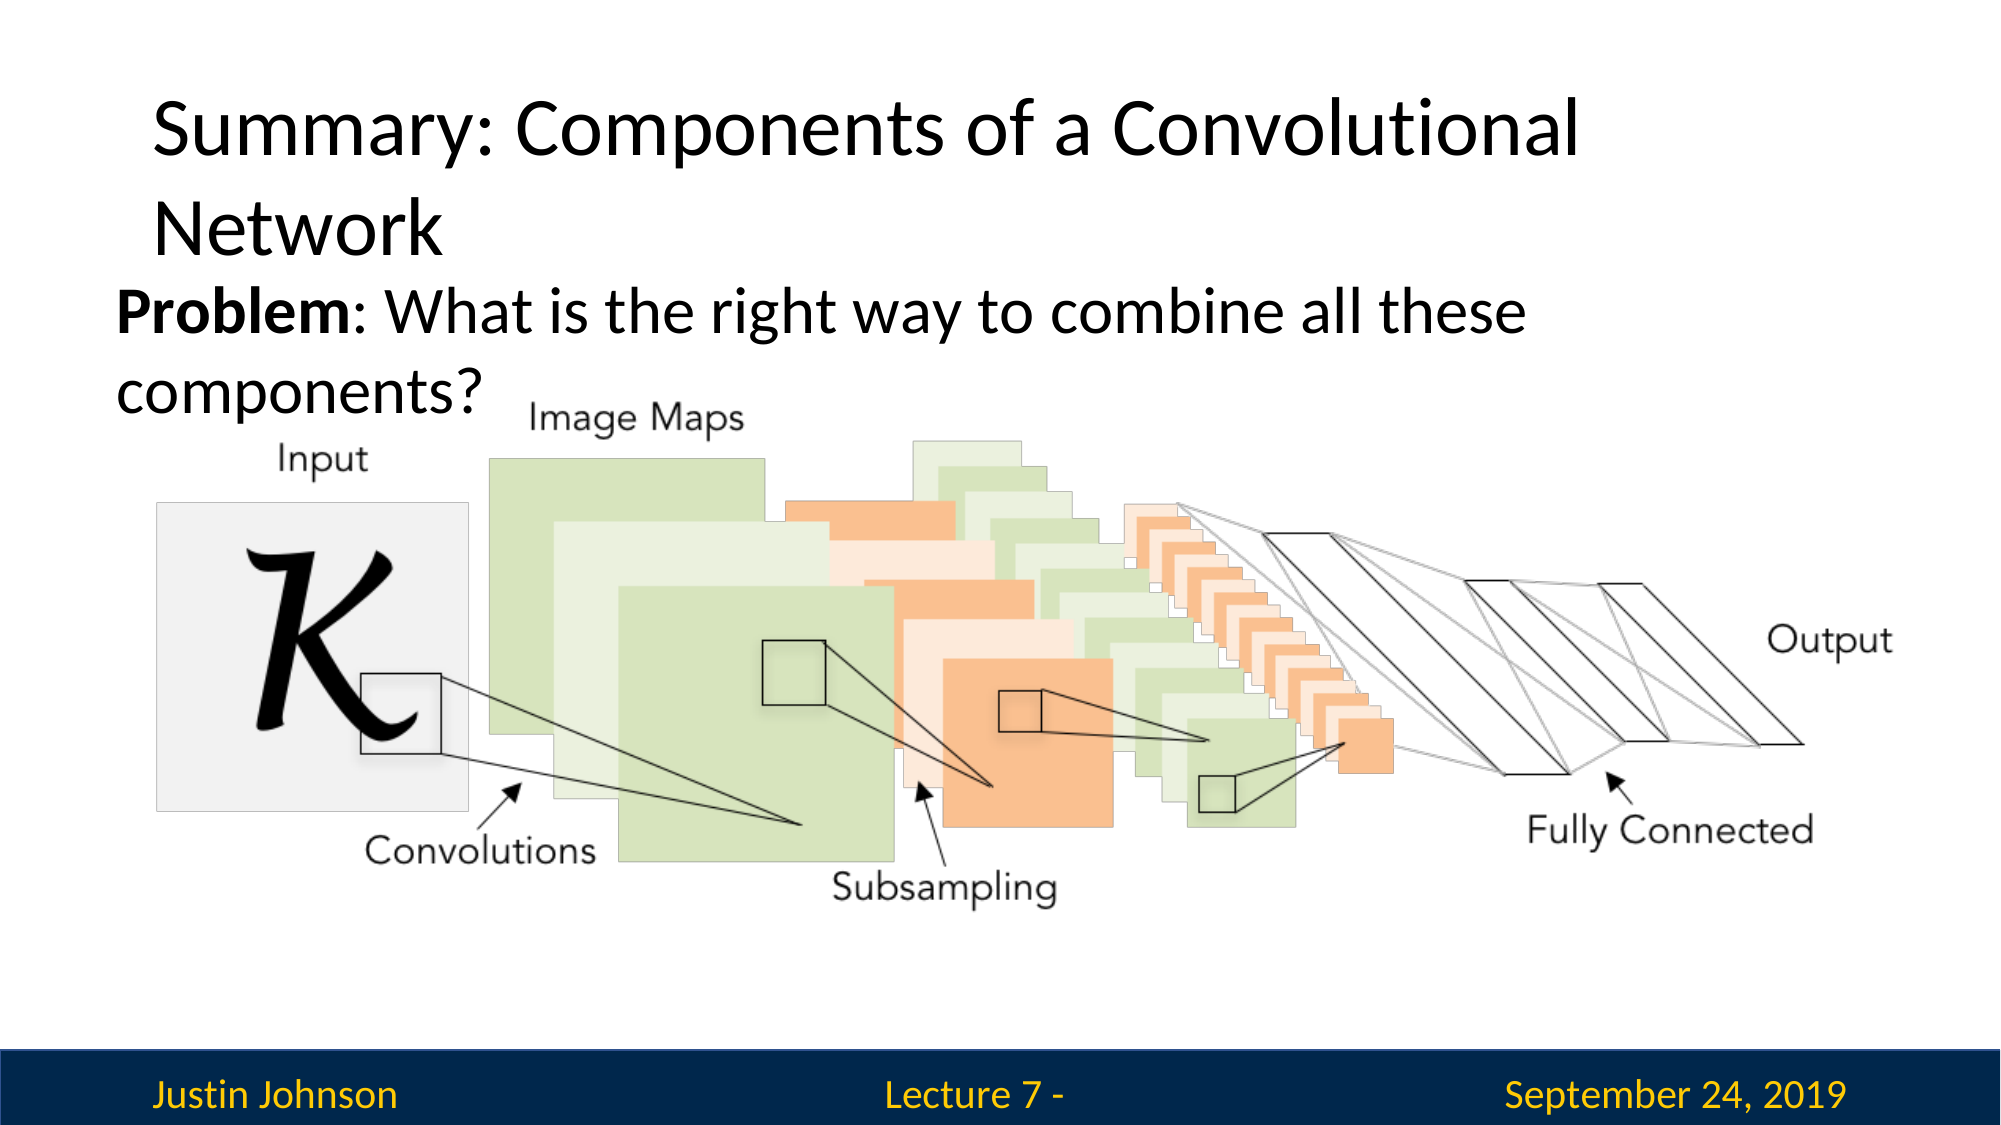

# Summary: Components of a Convolutional Network
Problem: What is the right way to combine all these components?

Justin Johnson
September 24, 2019
Lecture 7 - 225